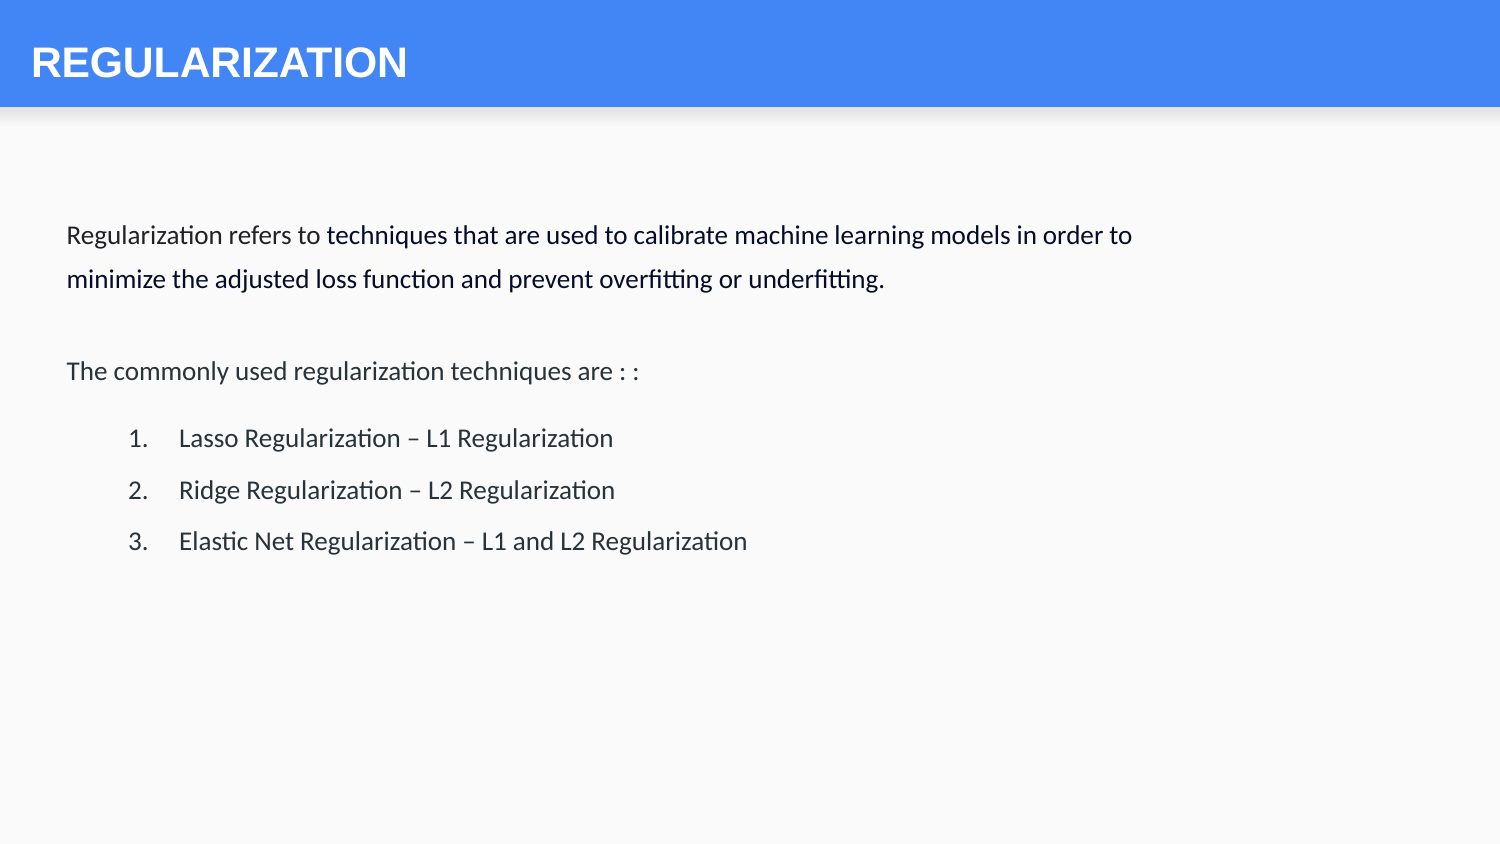

# REGULARIZATION
Regularization refers to techniques that are used to calibrate machine learning models in order to minimize the adjusted loss function and prevent overfitting or underfitting.

The commonly used regularization techniques are : :
Lasso Regularization – L1 Regularization
Ridge Regularization – L2 Regularization
Elastic Net Regularization – L1 and L2 Regularization